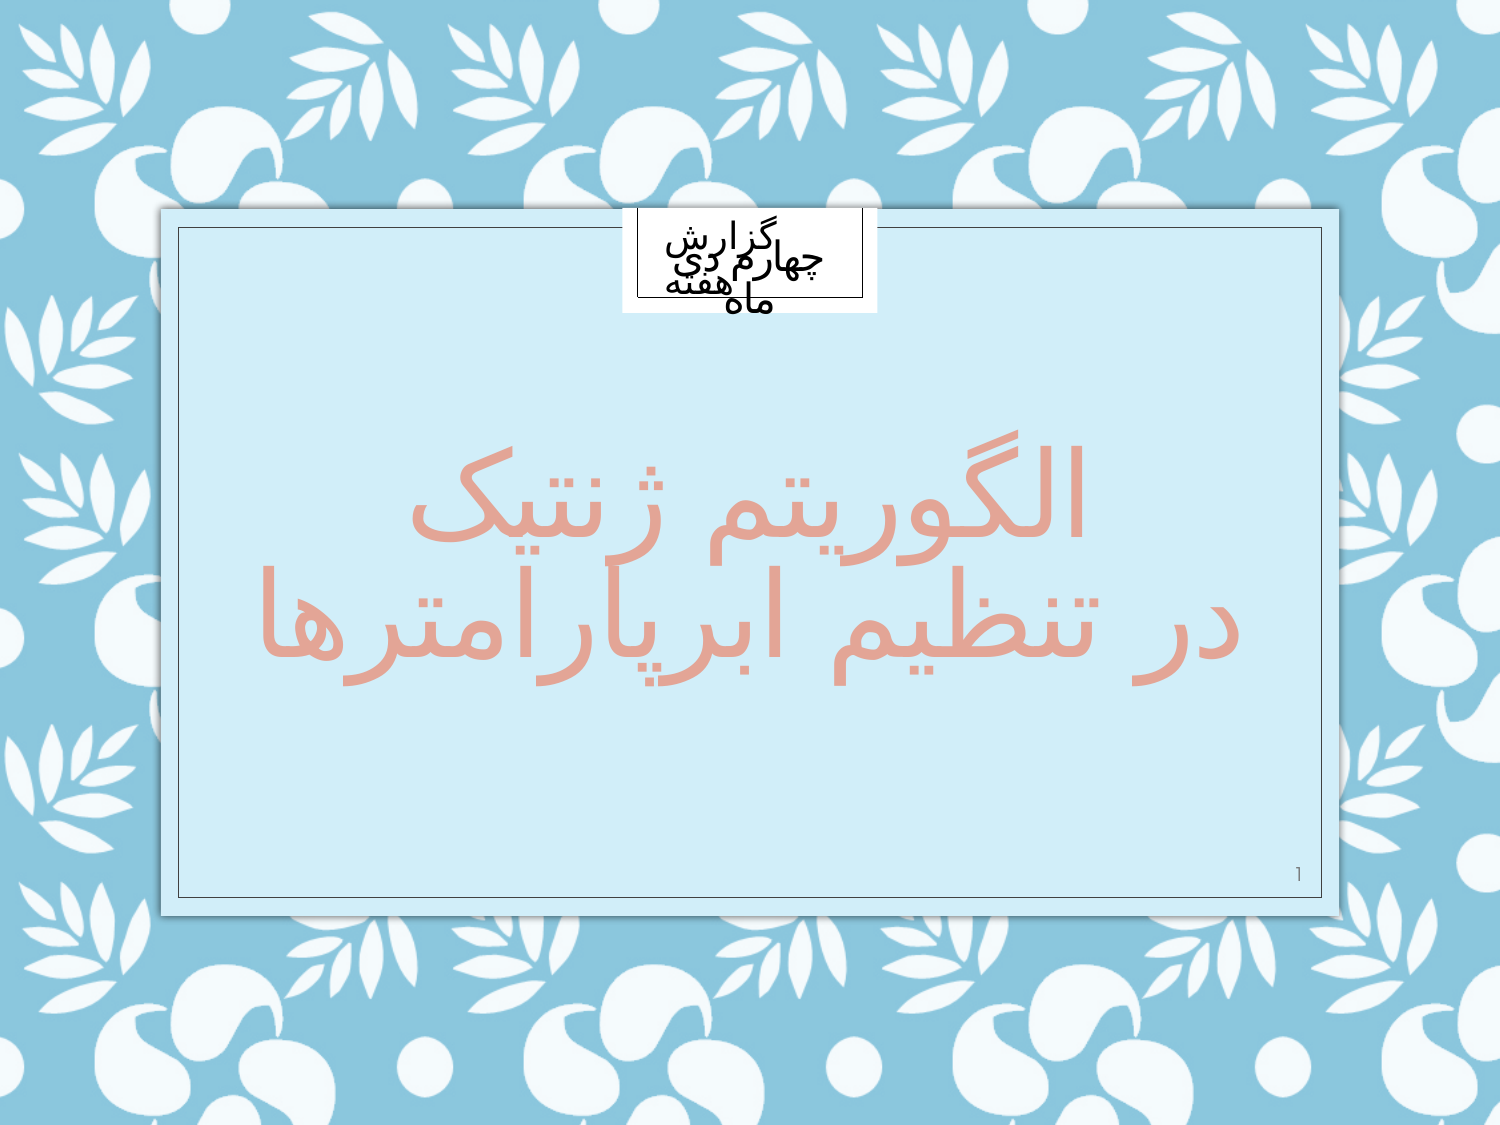

گزارش هفته
# چهارم دی ماه
الگوریتم ژنتیک
در تنظیم ابرپارامترها
1